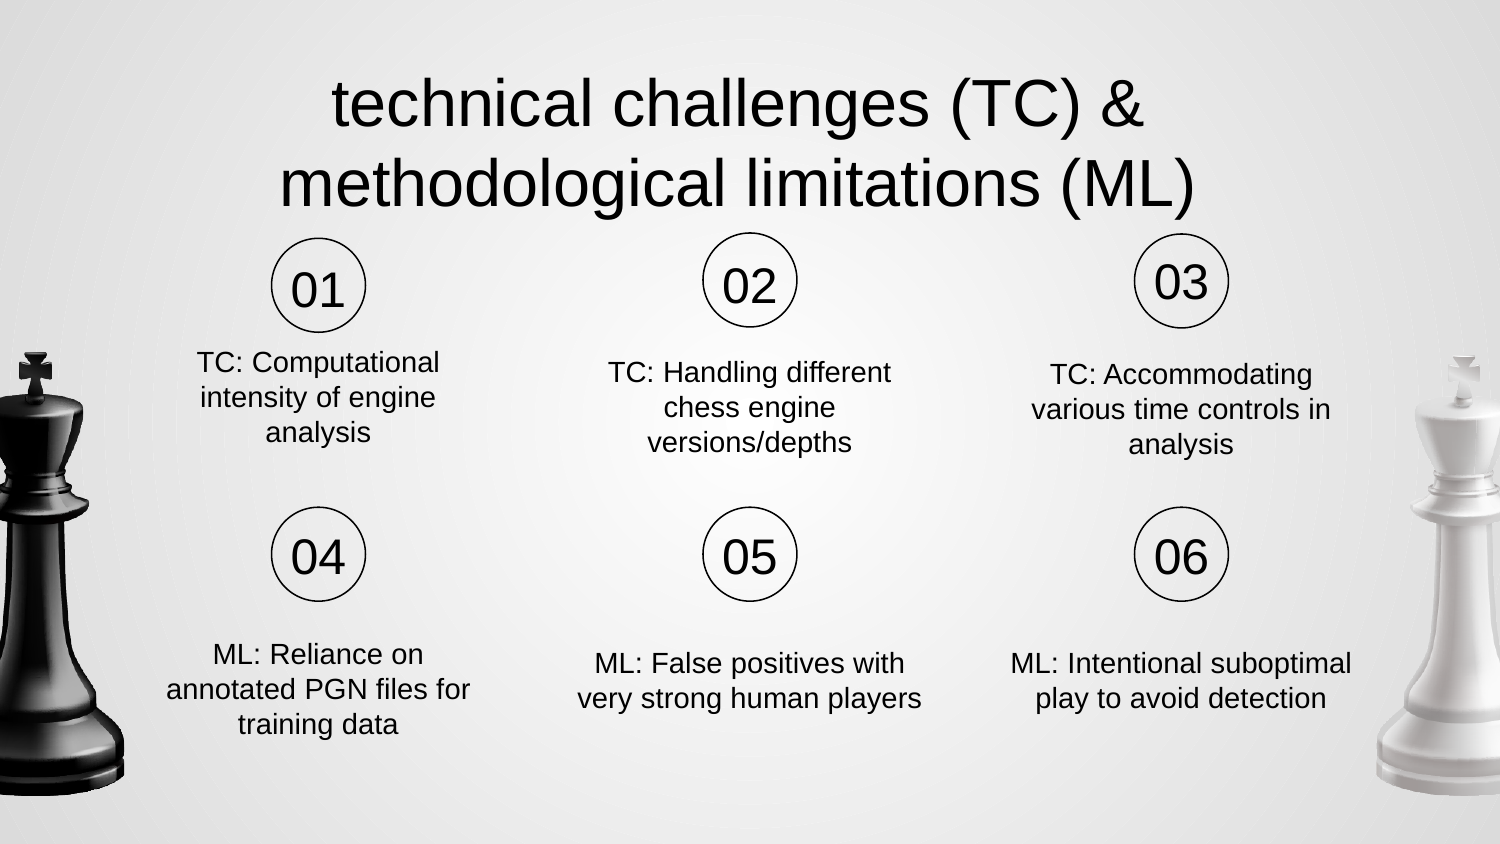

# technical challenges (TC) & methodological limitations (ML)

03
02
01
TC: Computational intensity of engine analysis
TC: Handling different chess engine versions/depths
TC: Accommodating various time controls in analysis

04
05
06
ML: Reliance on annotated PGN files for training data
ML: False positives with very strong human players
ML: Intentional suboptimal play to avoid detection